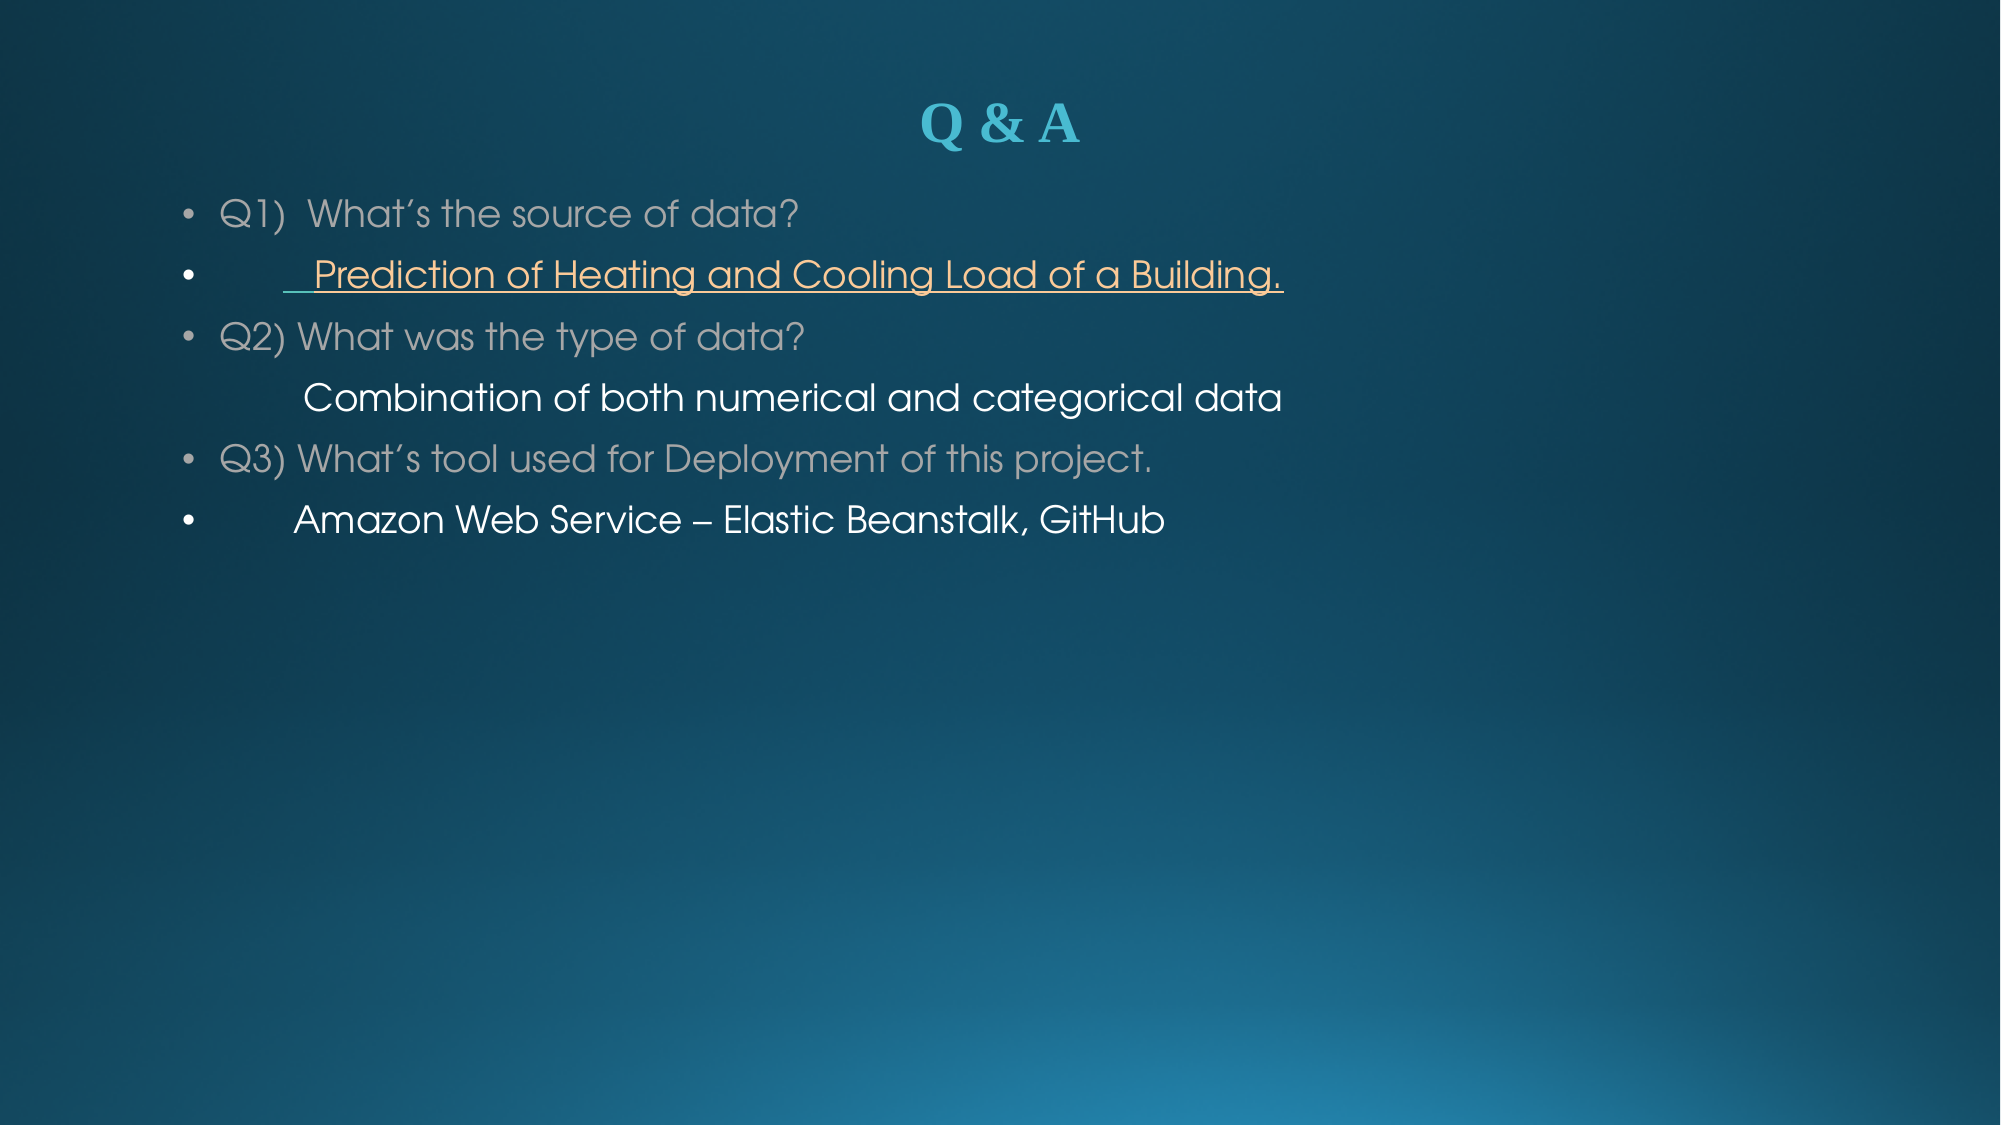

# Q & A
Q1)  What’s the source of data?
         Prediction of Heating and Cooling Load of a Building.
Q2) What was the type of data?
        Combination of both numerical and categorical data
Q3) What’s tool used for Deployment of this project.
       Amazon Web Service – Elastic Beanstalk, GitHub